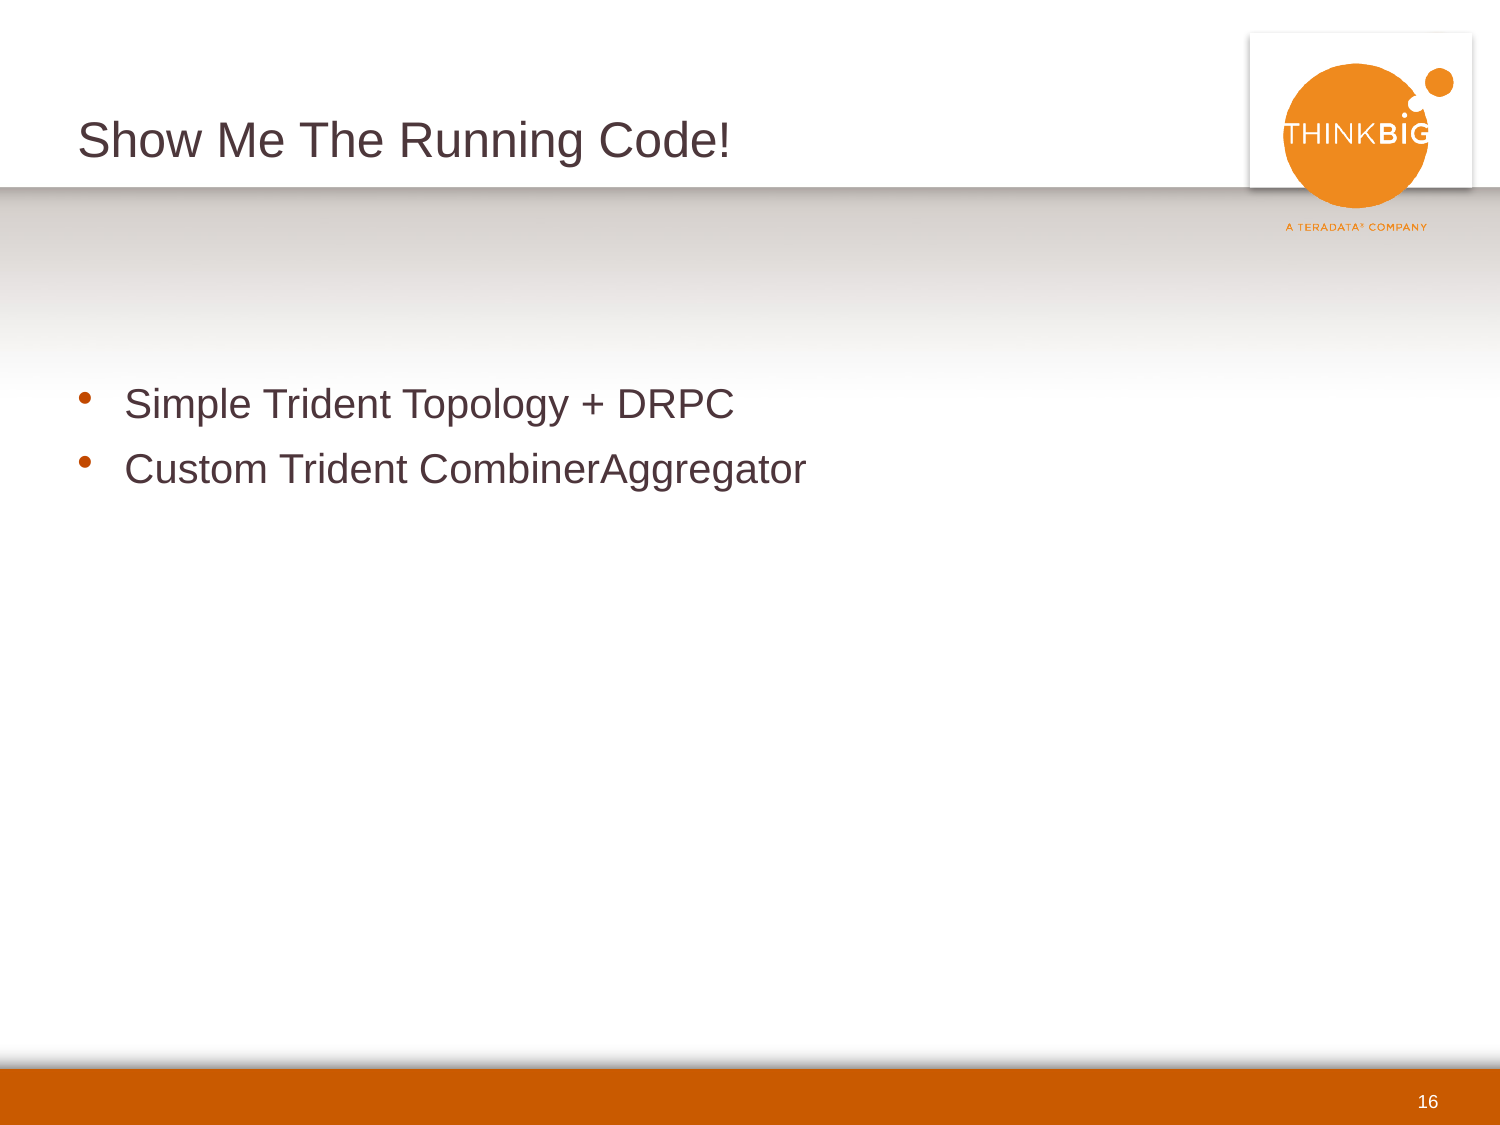

# Show Me The Running Code!
Simple Trident Topology + DRPC
Custom Trident CombinerAggregator